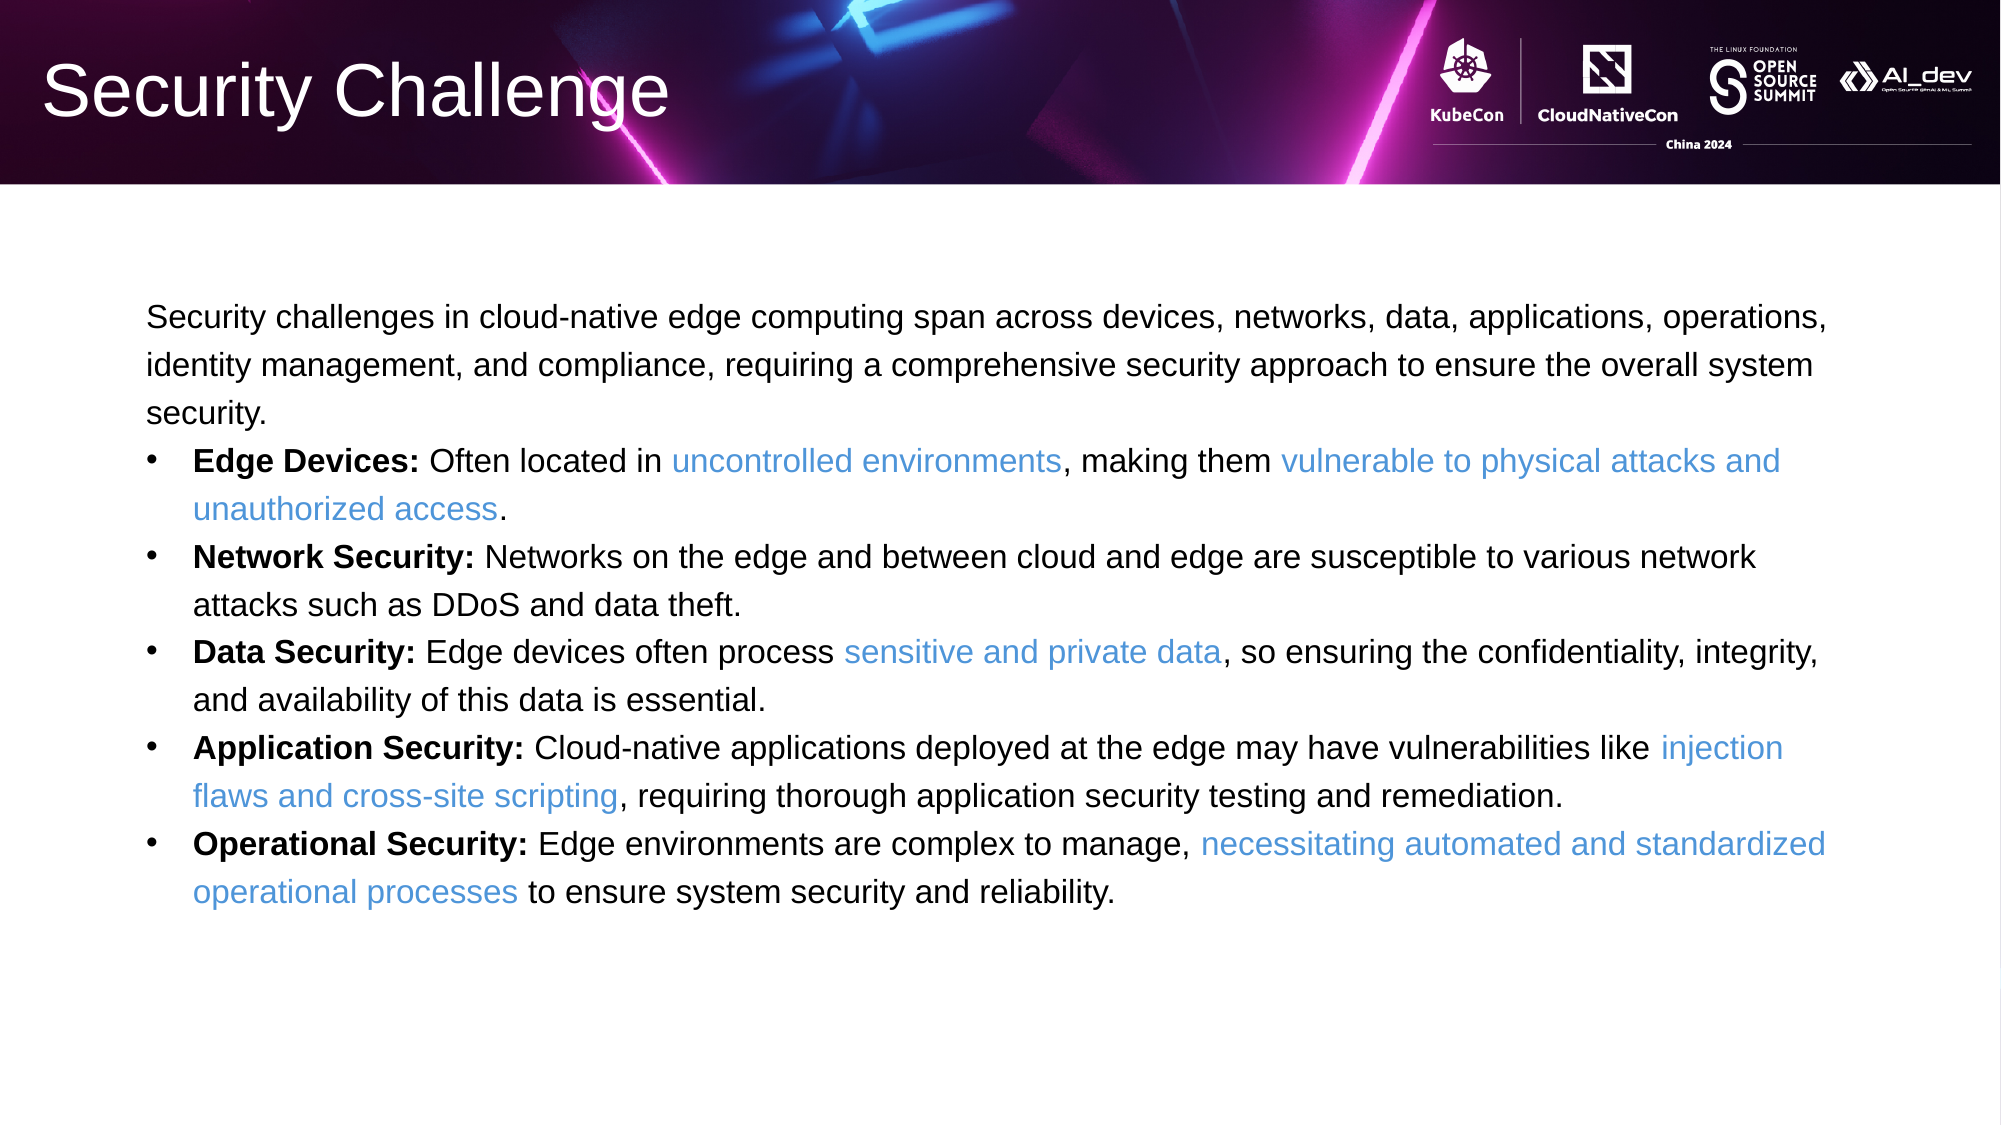

# Security Challenge
Security challenges in cloud-native edge computing span across devices, networks, data, applications, operations, identity management, and compliance, requiring a comprehensive security approach to ensure the overall system security.
Edge Devices: Often located in uncontrolled environments, making them vulnerable to physical attacks and unauthorized access.
Network Security: Networks on the edge and between cloud and edge are susceptible to various network attacks such as DDoS and data theft.
Data Security: Edge devices often process sensitive and private data, so ensuring the confidentiality, integrity, and availability of this data is essential.
Application Security: Cloud-native applications deployed at the edge may have vulnerabilities like injection flaws and cross-site scripting, requiring thorough application security testing and remediation.
Operational Security: Edge environments are complex to manage, necessitating automated and standardized operational processes to ensure system security and reliability.